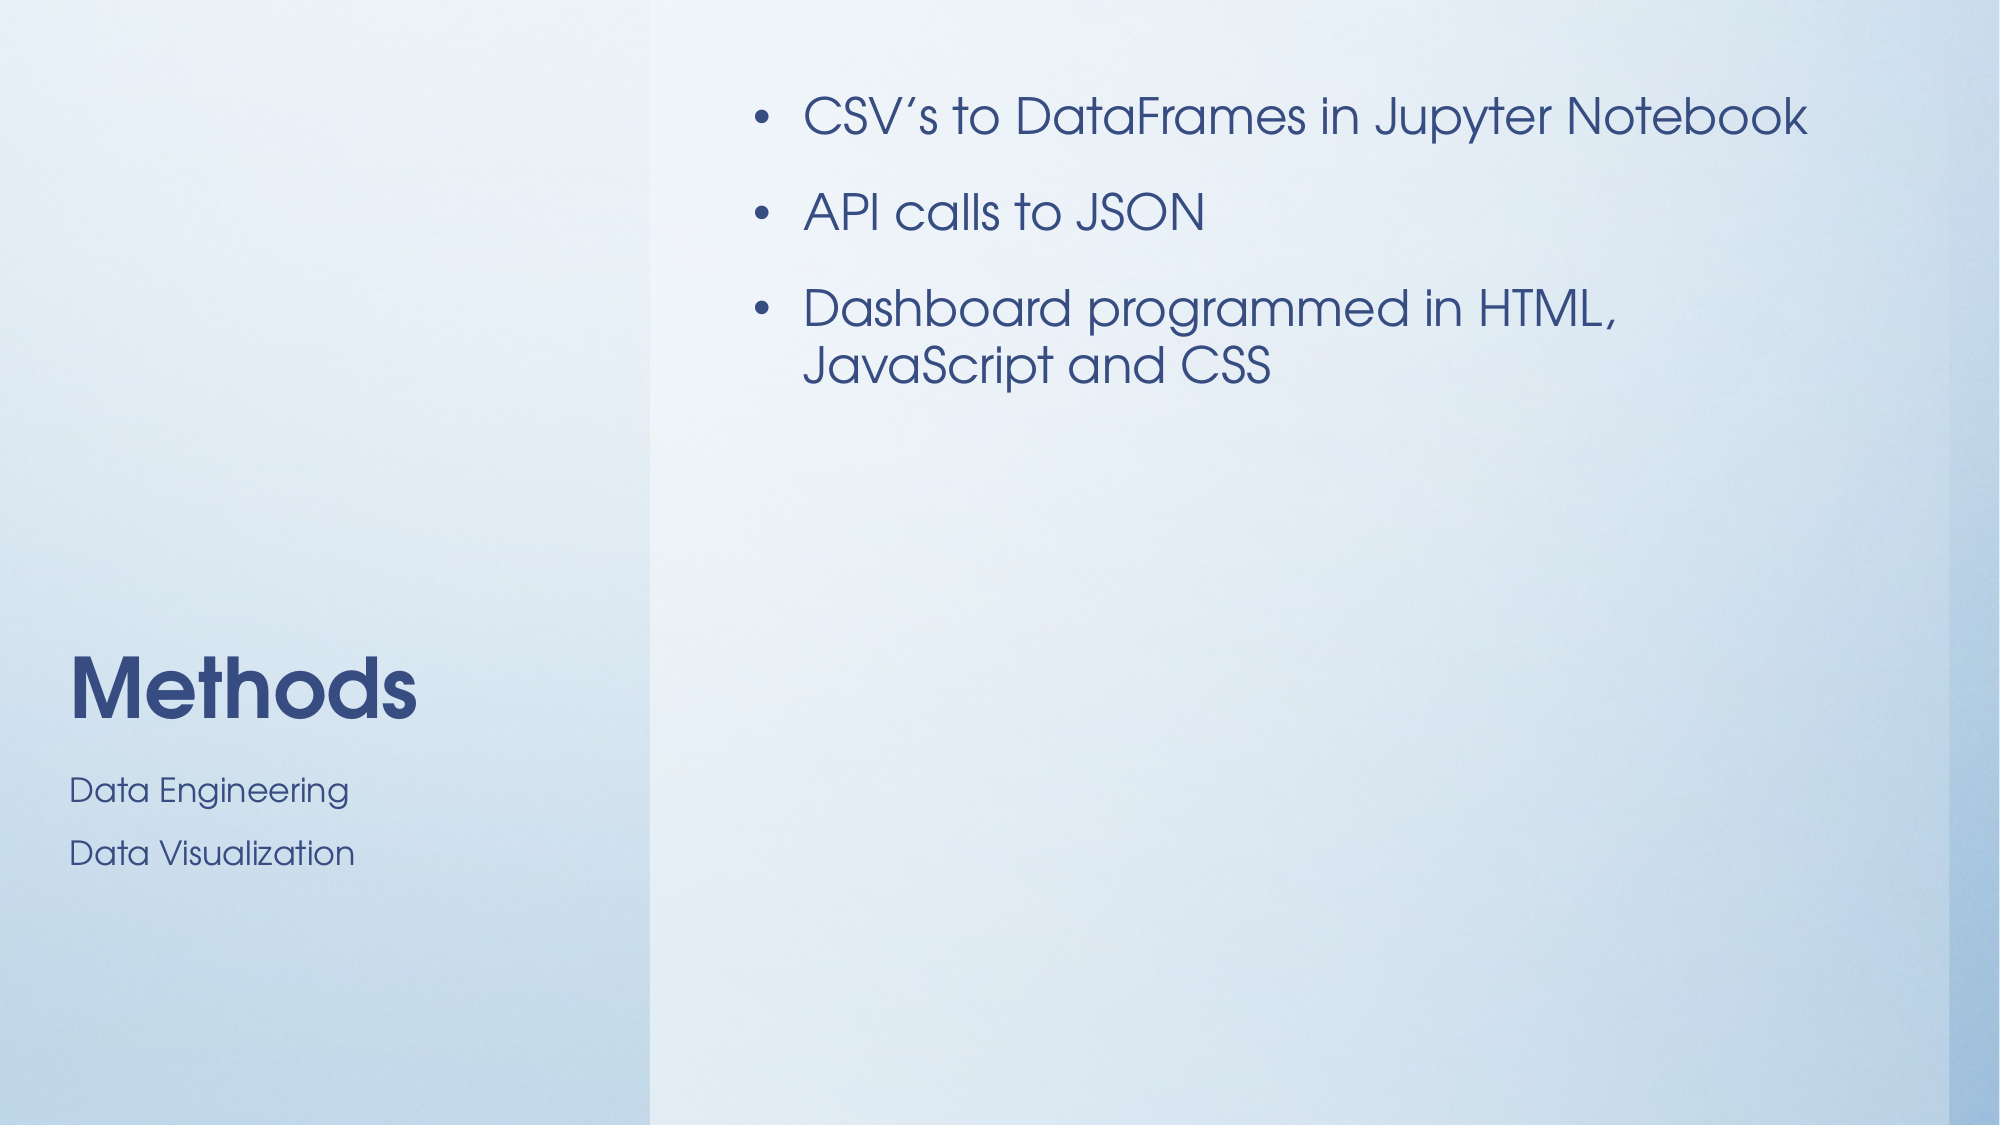

CSV’s to DataFrames in Jupyter Notebook
API calls to JSON
Dashboard programmed in HTML, JavaScript and CSS
# Methods
Data Engineering
Data Visualization